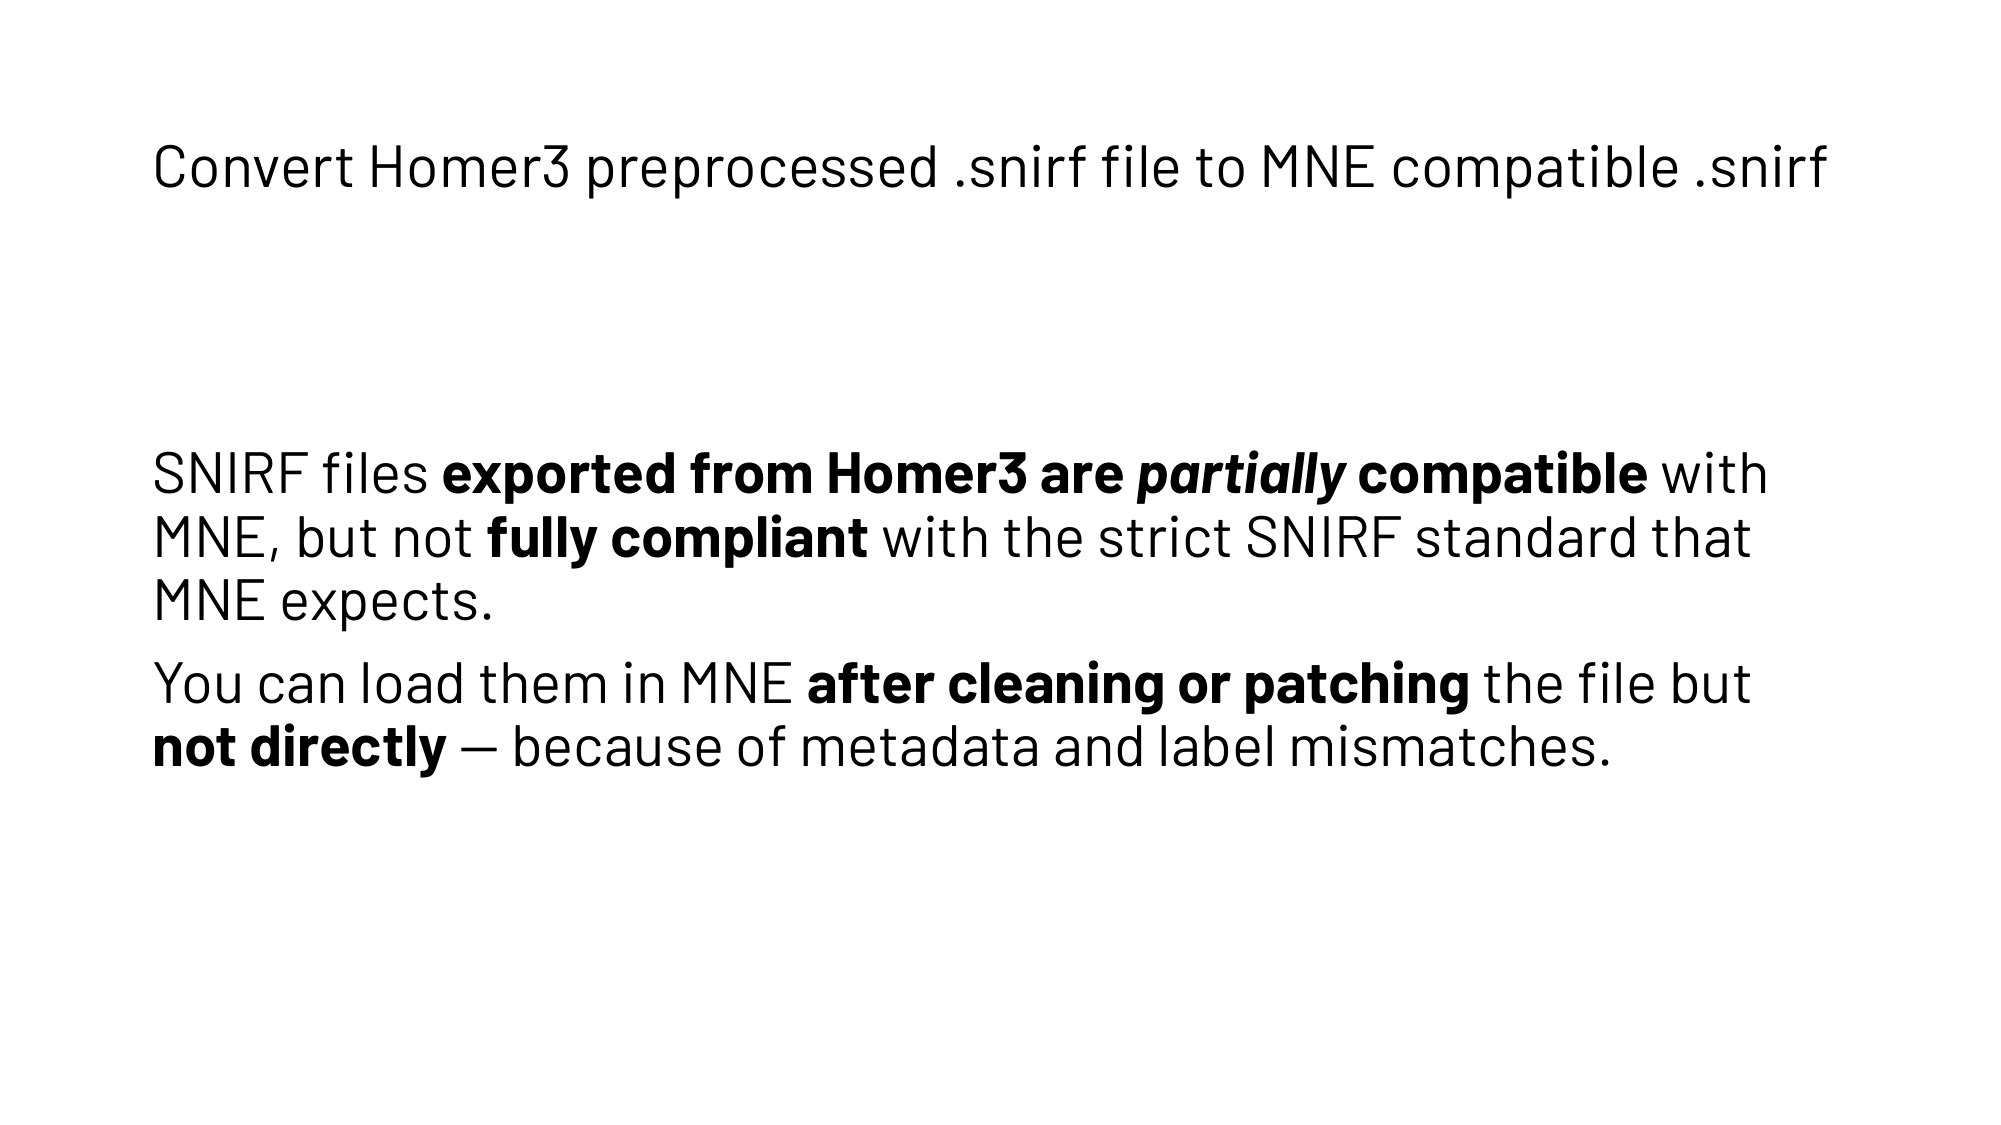

# Convert Homer3 preprocessed .snirf file to MNE compatible .snirf
SNIRF files exported from Homer3 are partially compatible with MNE, but not fully compliant with the strict SNIRF standard that MNE expects.
You can load them in MNE after cleaning or patching the file but not directly — because of metadata and label mismatches.